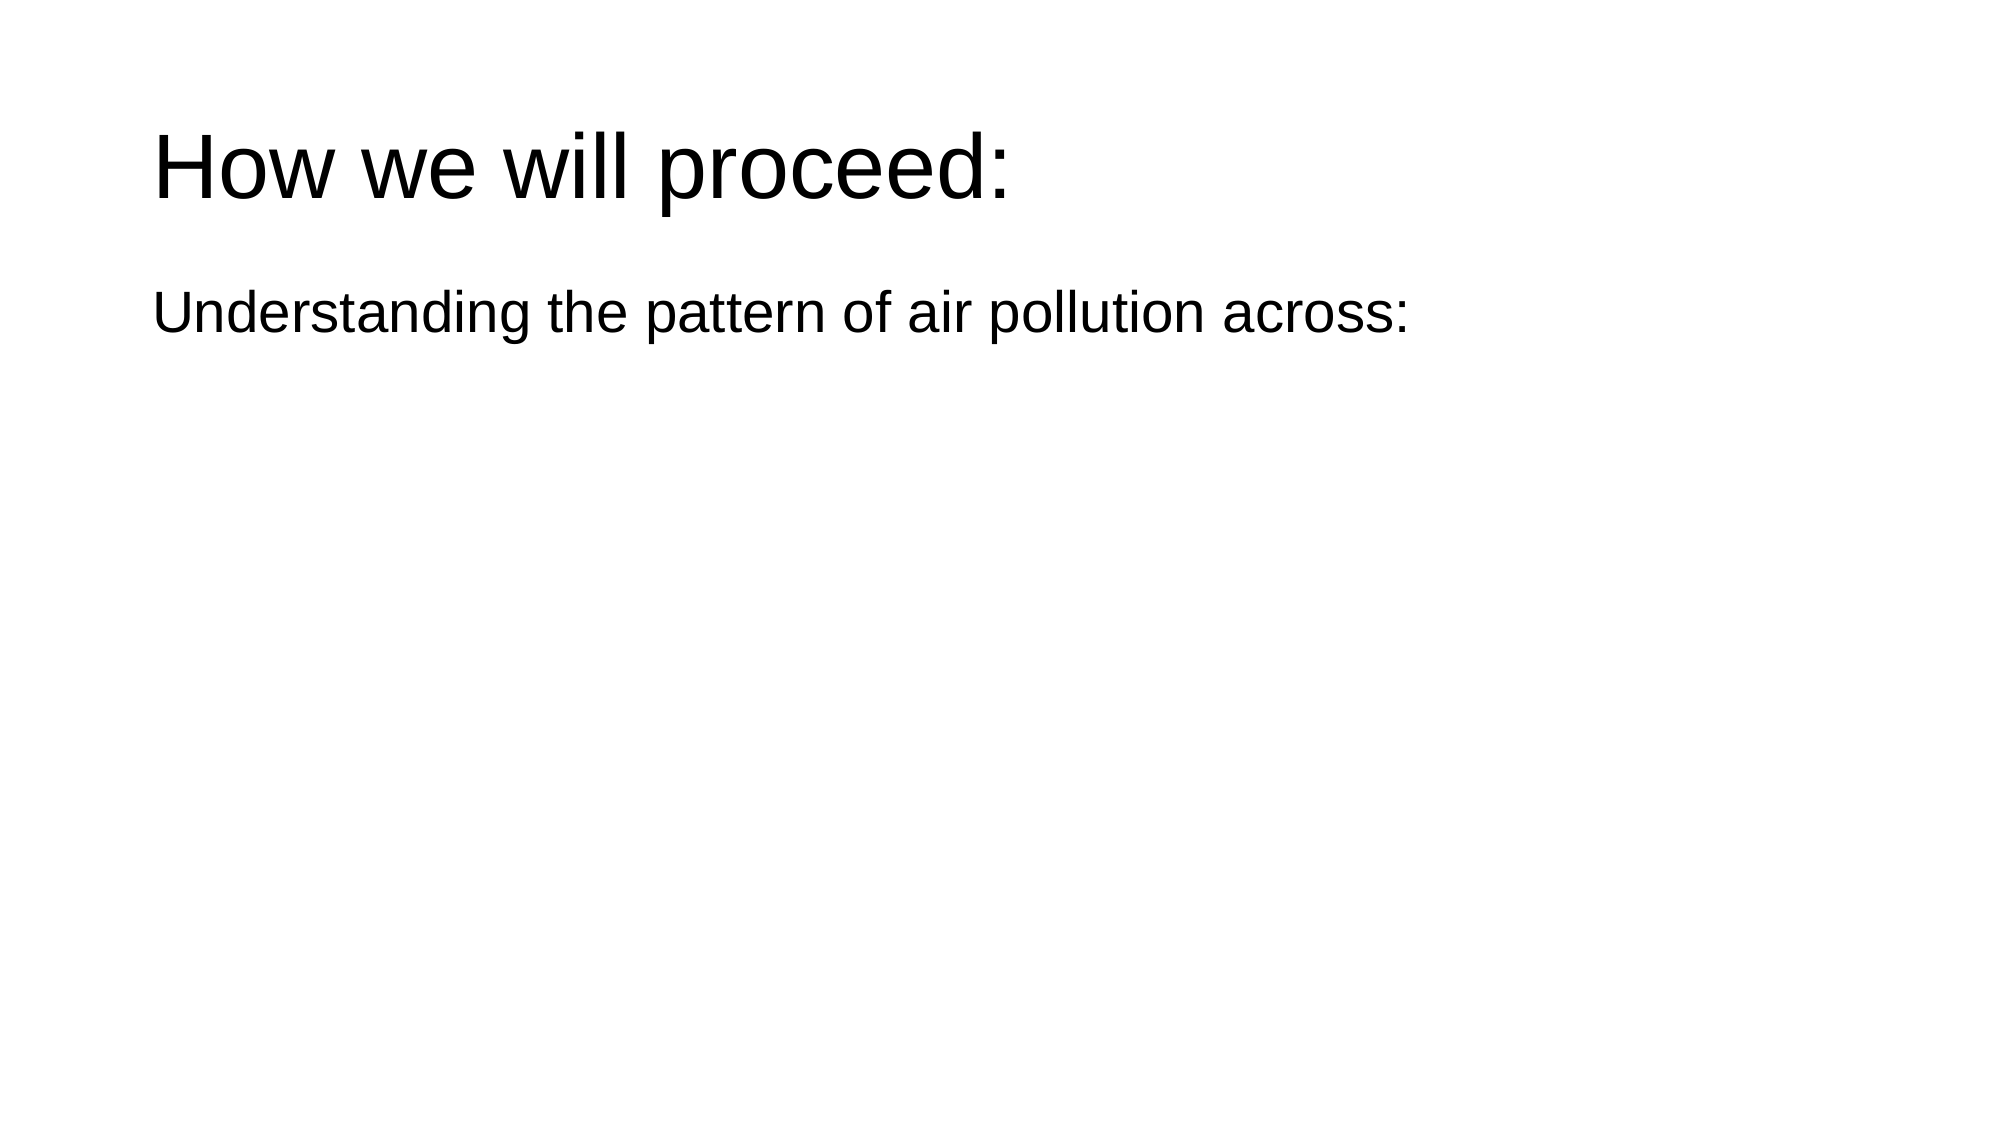

# How we will proceed:
Understanding the pattern of air pollution across:
Different locations around the world, focusing on urban/ sub-urban settings, and difference in types of pollutants based on location.